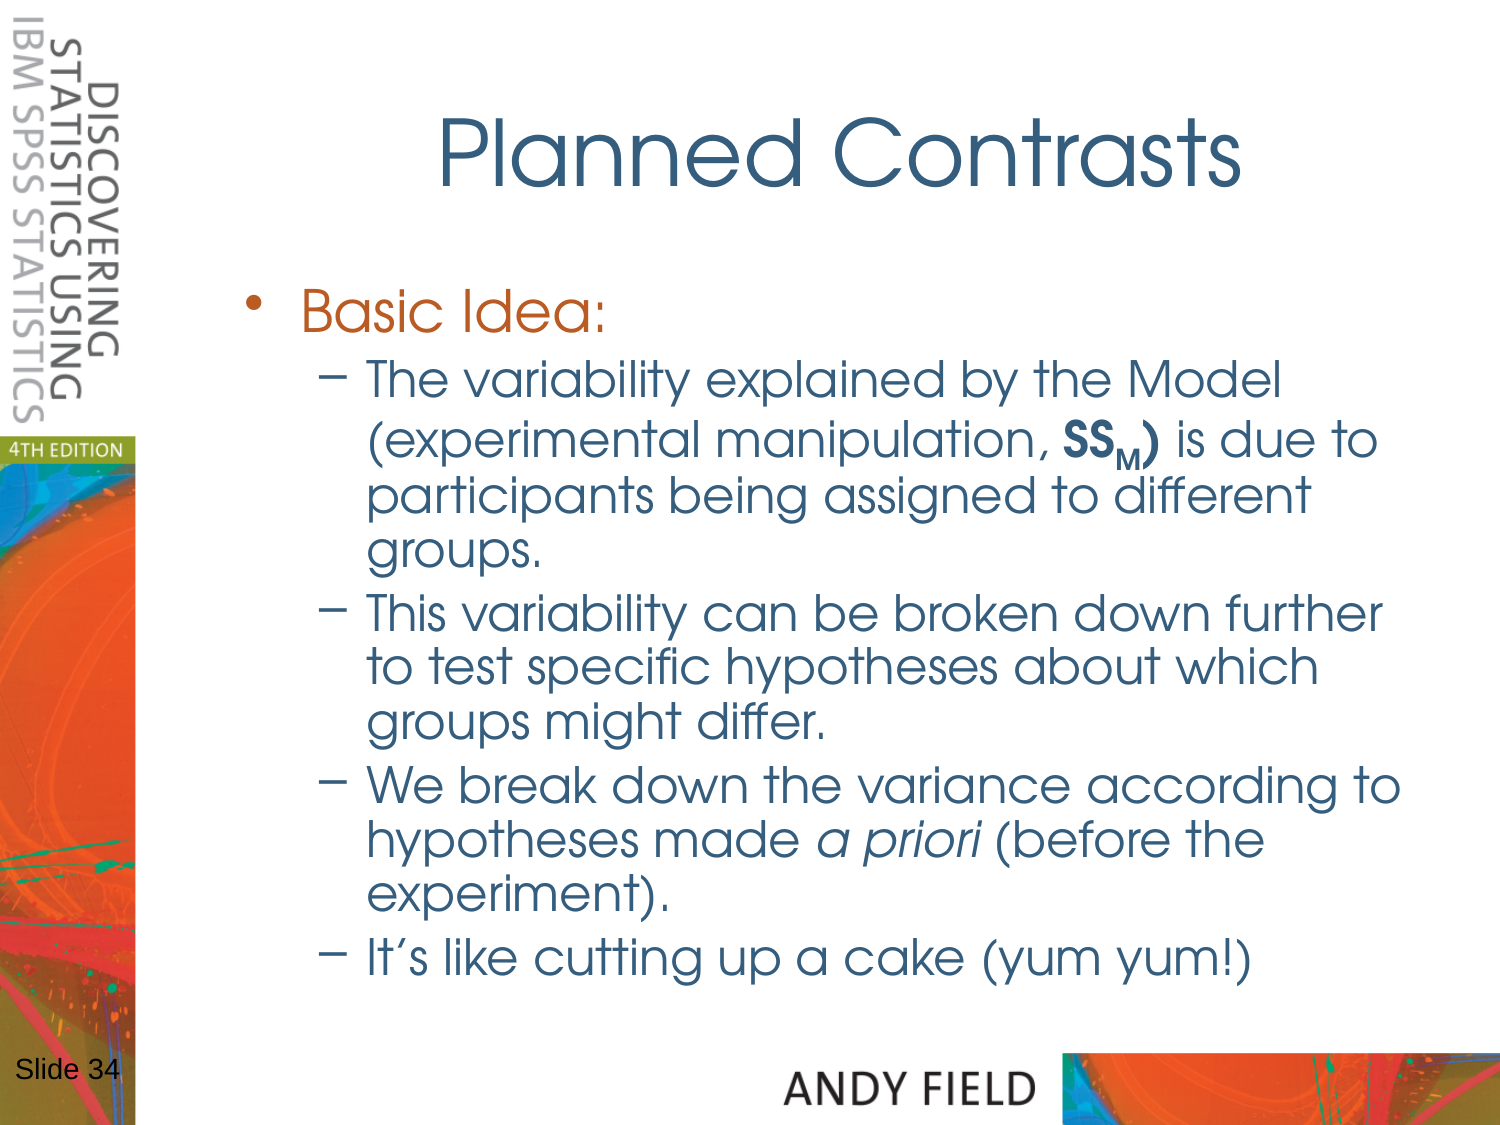

# Planned Contrasts
Basic Idea:
The variability explained by the Model (experimental manipulation, SSM) is due to participants being assigned to different groups.
This variability can be broken down further to test specific hypotheses about which groups might differ.
We break down the variance according to hypotheses made a priori (before the experiment).
It’s like cutting up a cake (yum yum!)
Slide 34